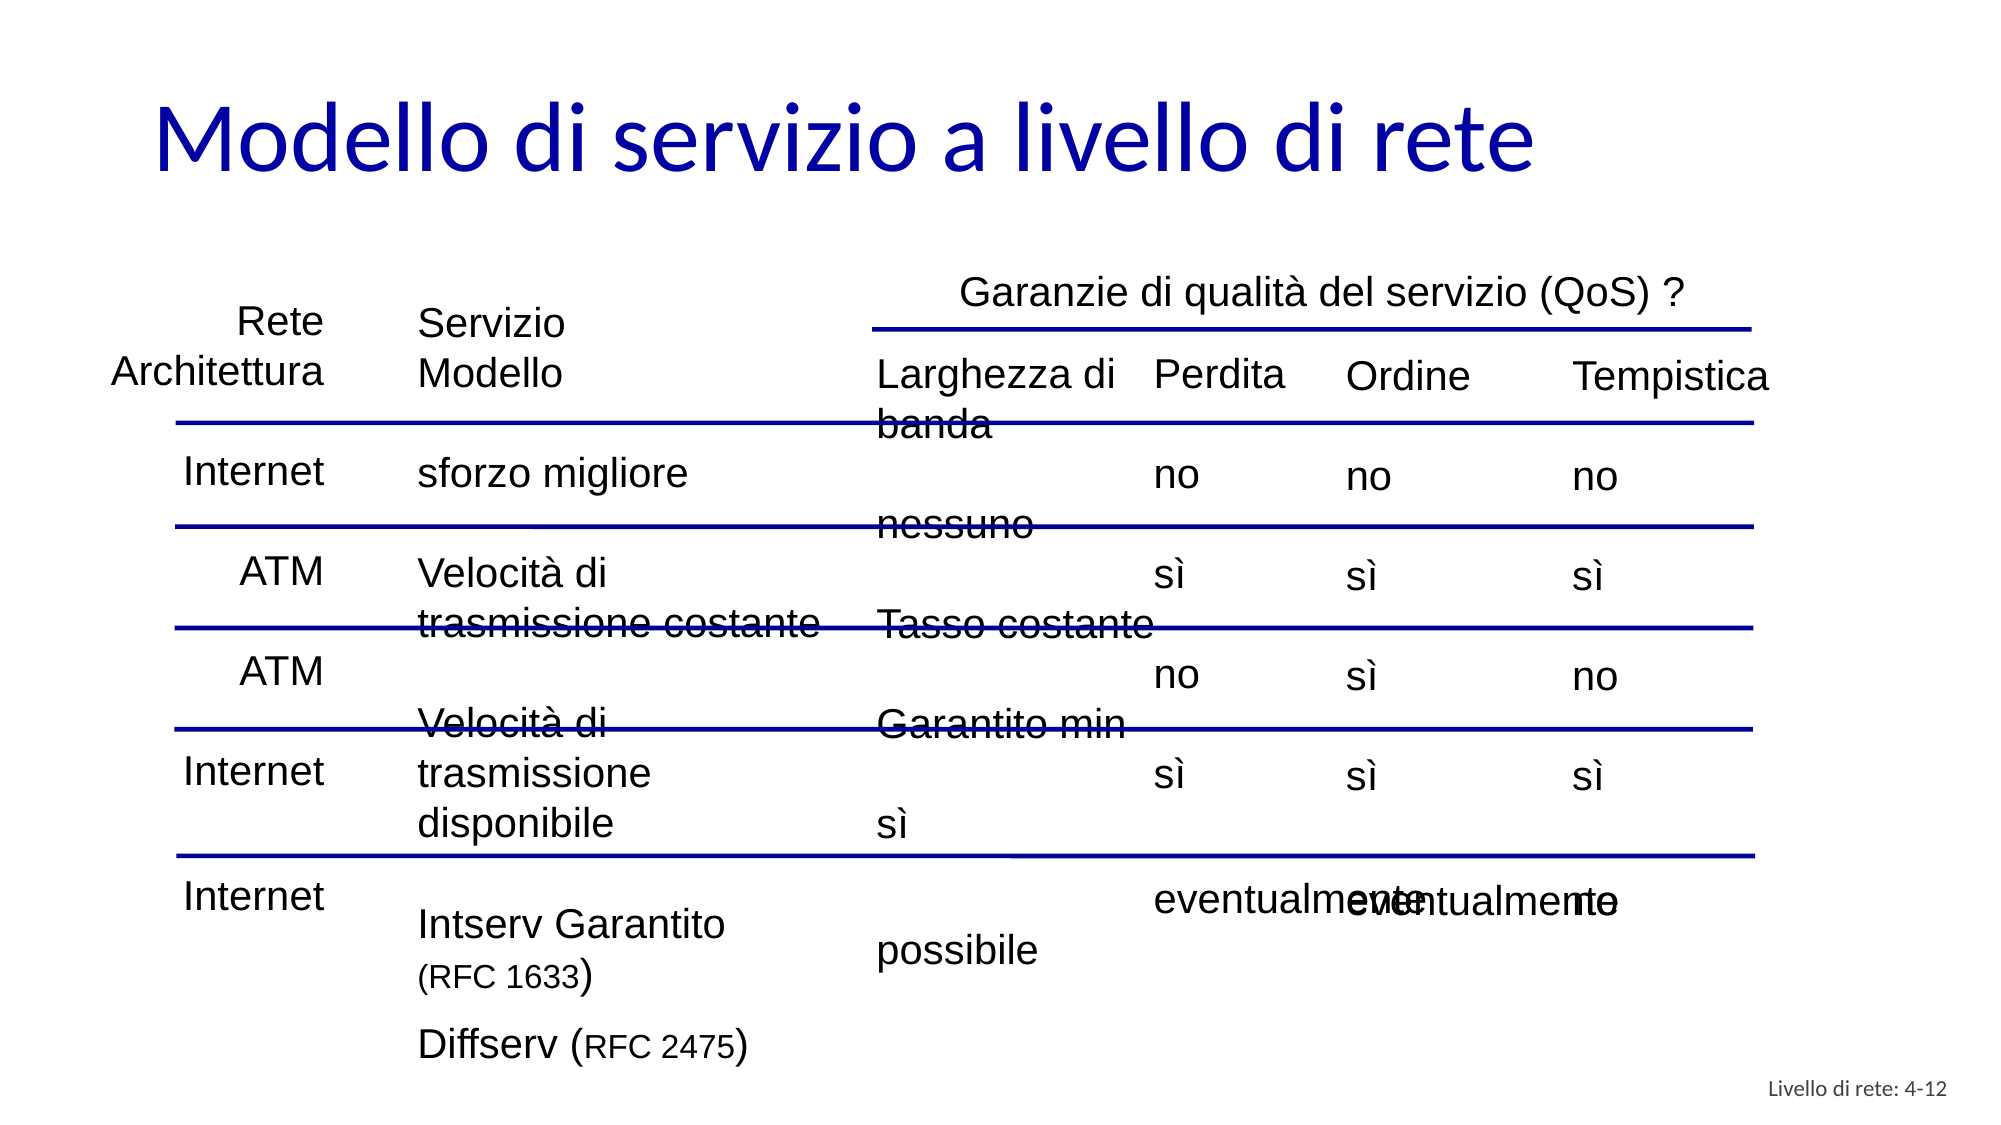

# Modello di servizio a livello di rete
Garanzie di qualità del servizio (QoS) ?
Rete
Architettura

Internet

ATM

ATM

Internet

Internet
Servizio
Modello

sforzo migliore

Velocità di trasmissione costante

Velocità di trasmissione disponibile

Intserv Garantito
(RFC 1633)
Diffserv (RFC 2475)

Larghezza di banda

nessuno

Tasso costante

Garantito min

sì

possibile
Perdita

no

sì

no

sì

eventualmente
Ordine

no

sì

sì

sì

eventualmente
Tempistica

no

sì

no

sì

no

Livello di rete: 4-12